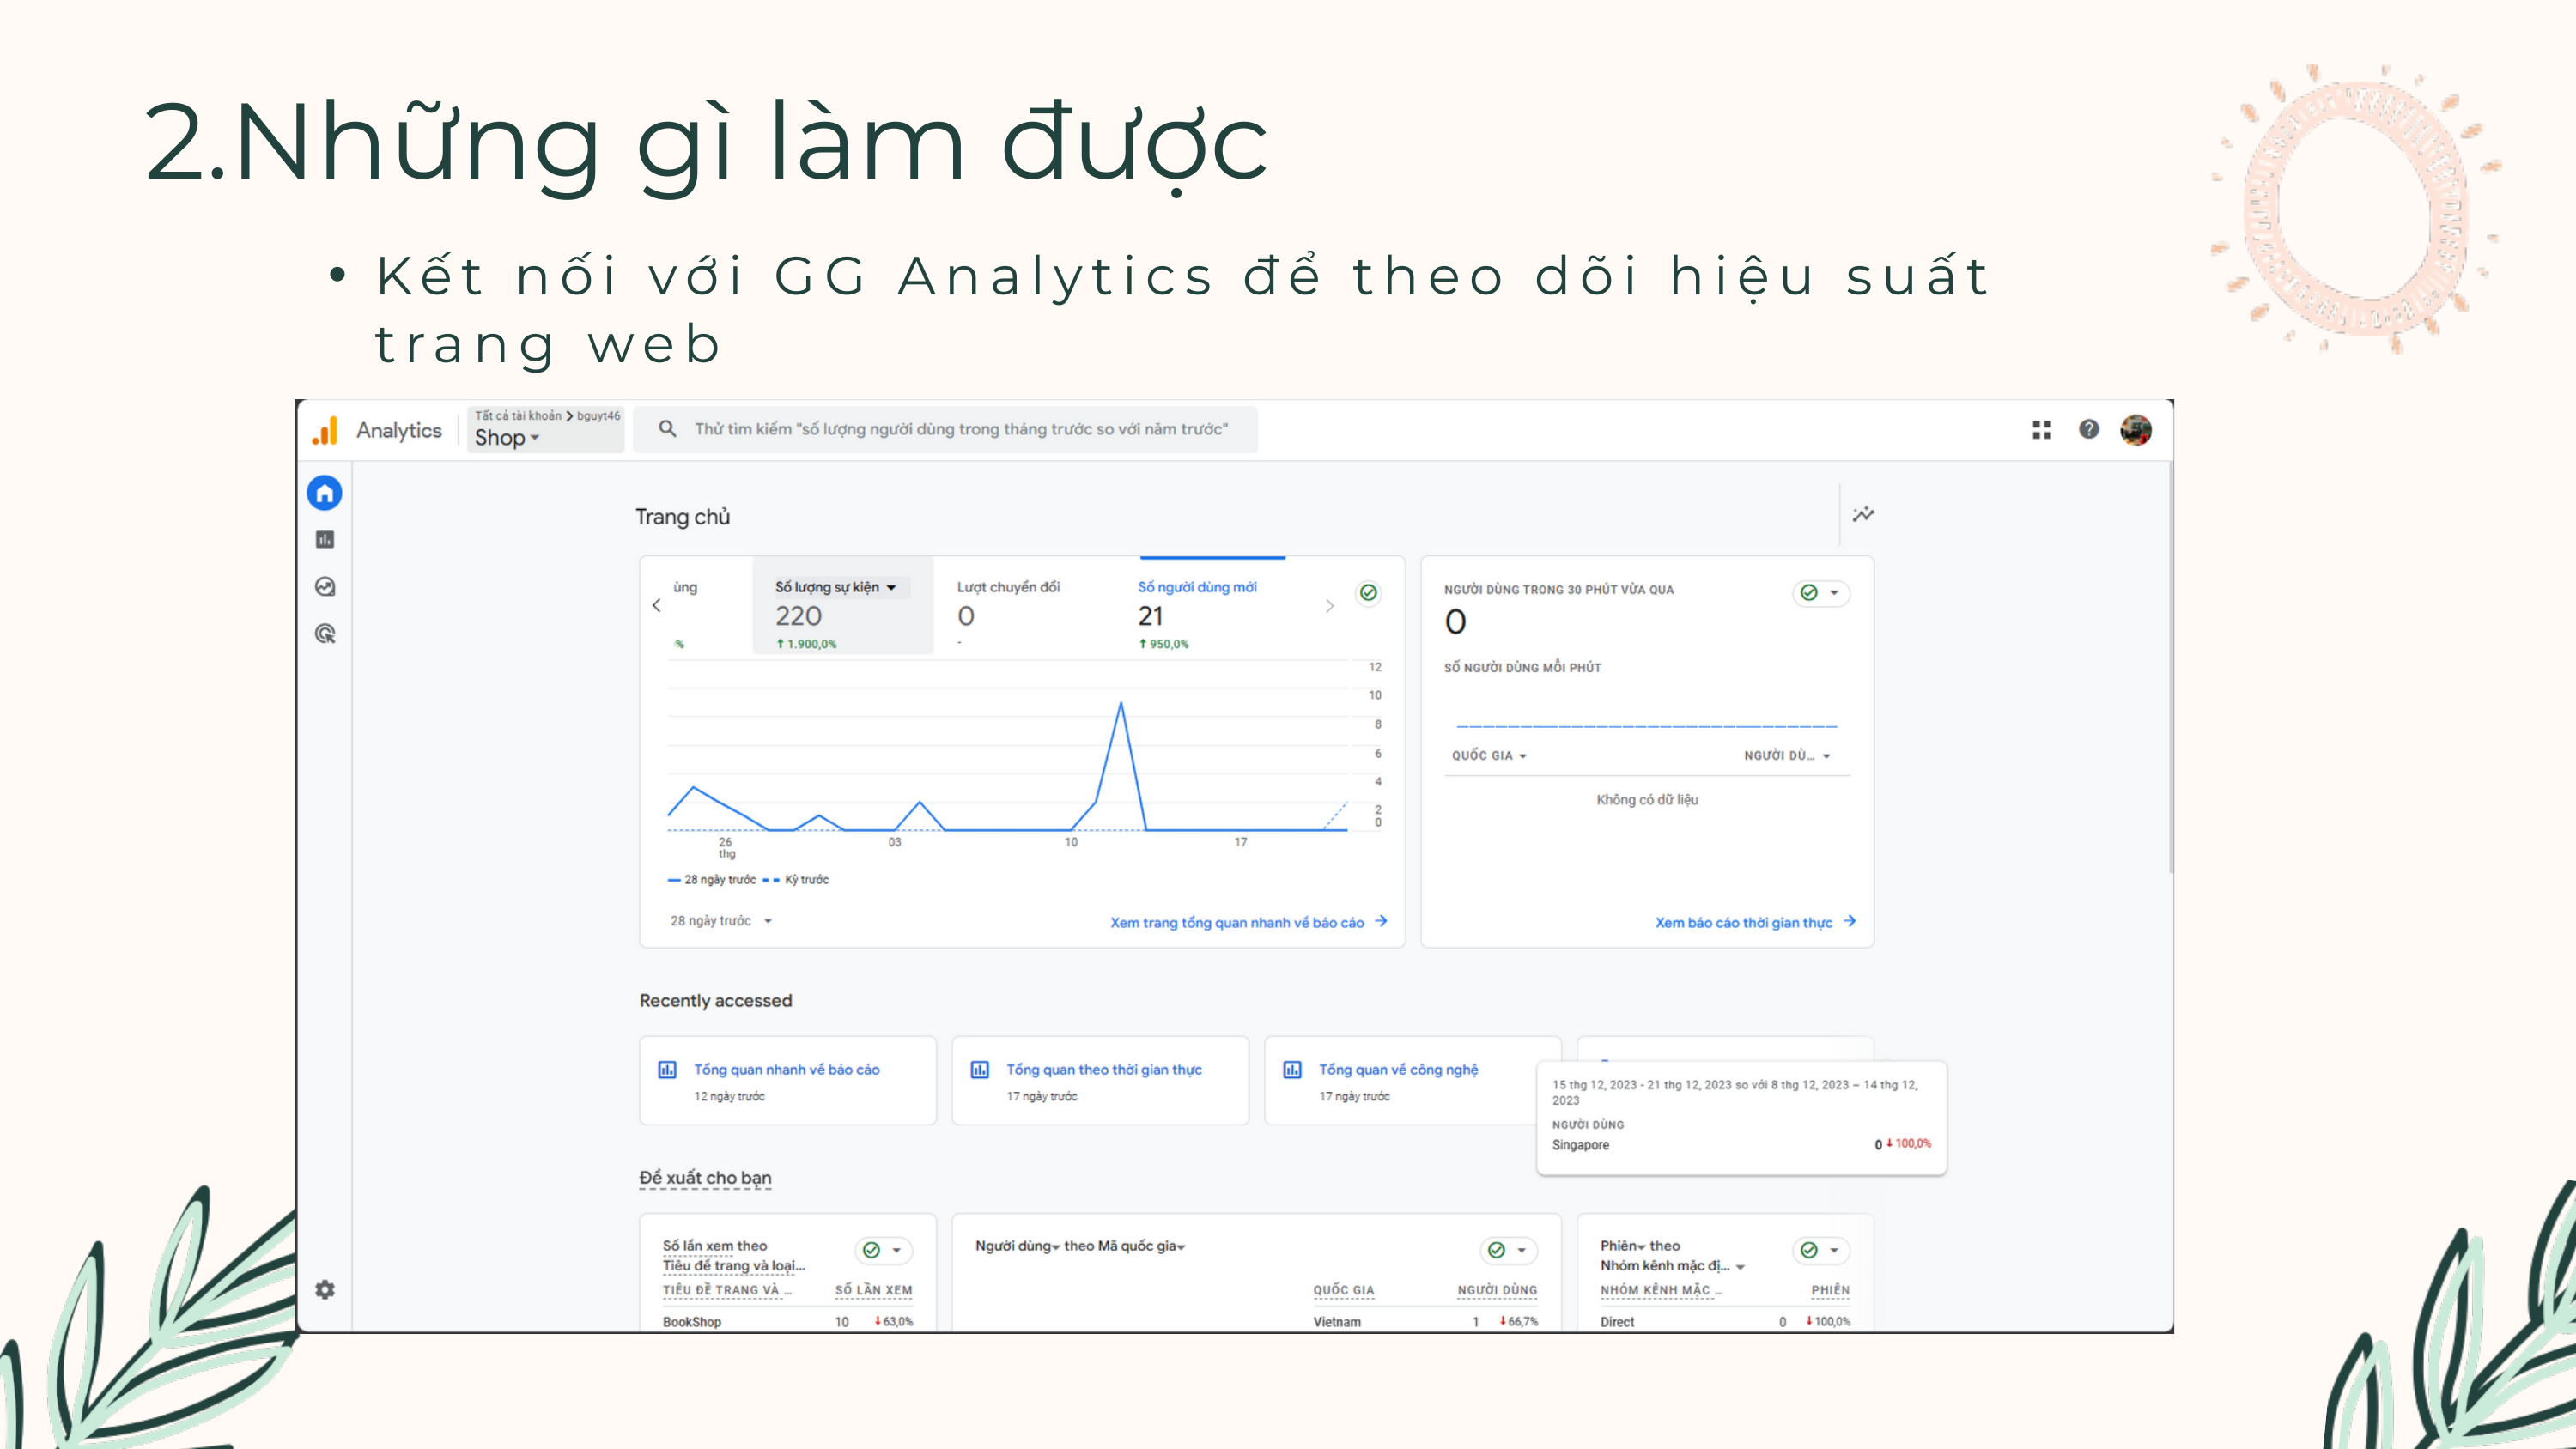

2.Những gì làm được
Kết nối với GG Analytics để theo dõi hiệu suất trang web